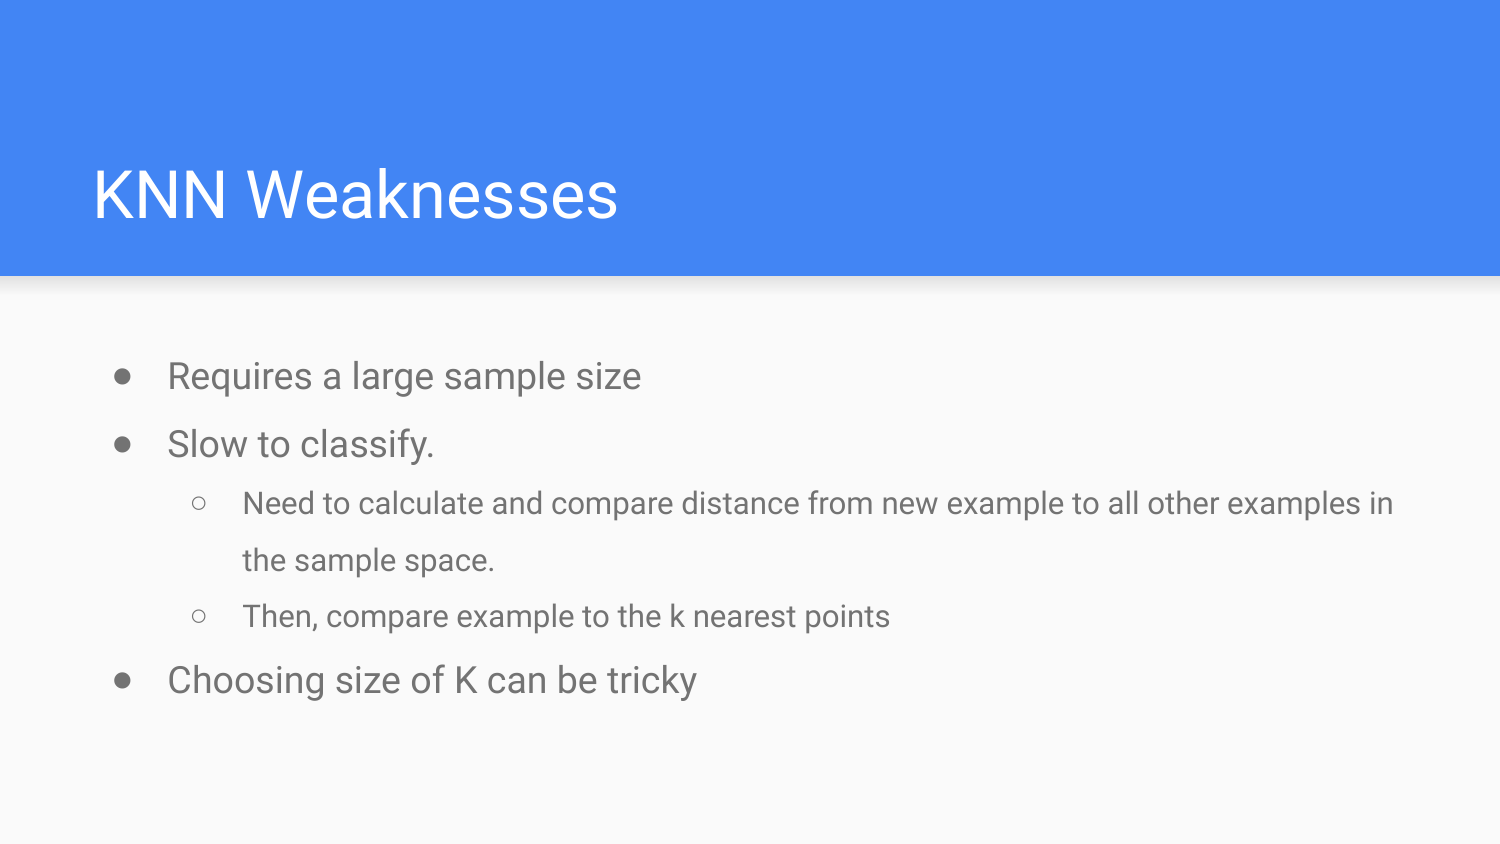

# KNN Weaknesses
Requires a large sample size
Slow to classify.
Need to calculate and compare distance from new example to all other examples in the sample space.
Then, compare example to the k nearest points
Choosing size of K can be tricky